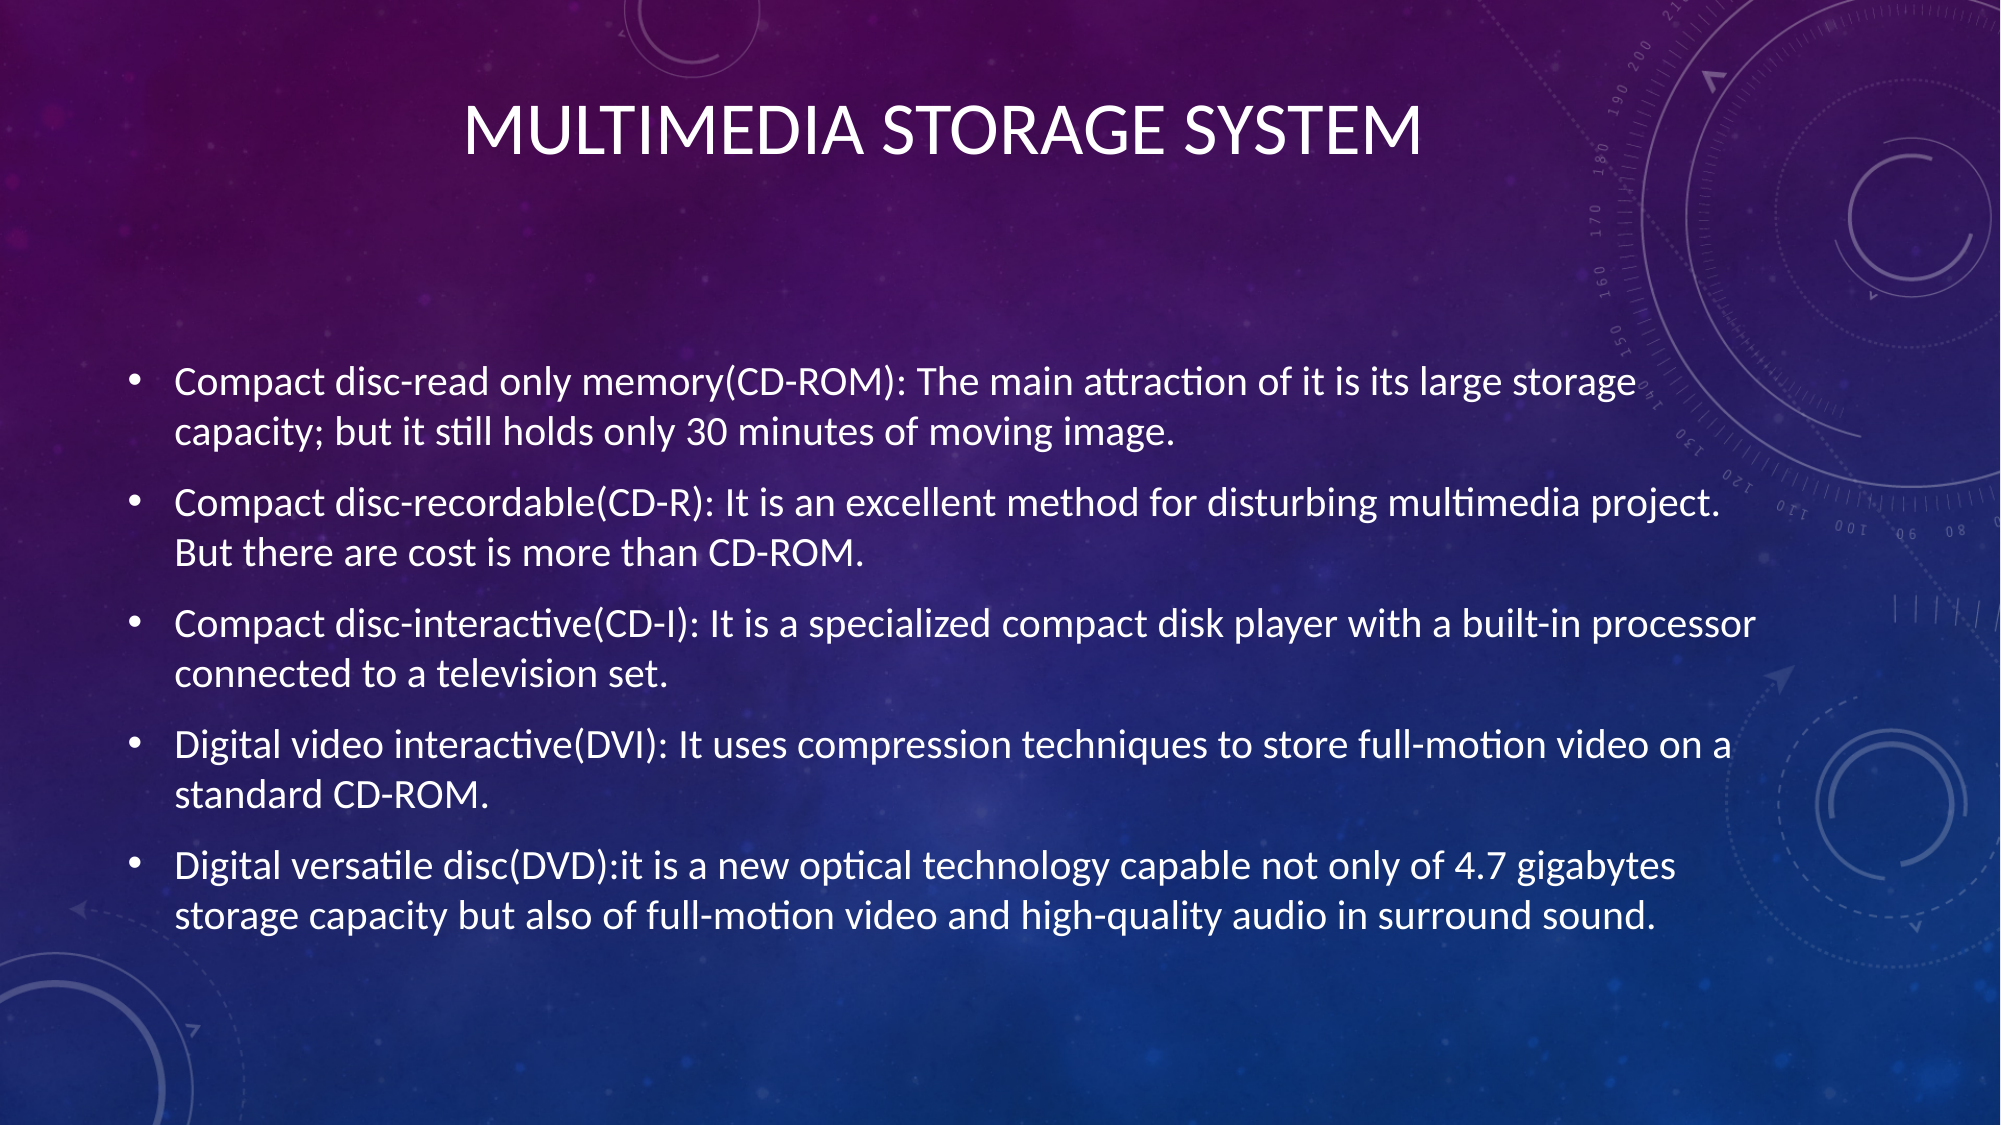

# Multimedia storage system
Compact disc-read only memory(CD-ROM): The main attraction of it is its large storage capacity; but it still holds only 30 minutes of moving image.
Compact disc-recordable(CD-R): It is an excellent method for disturbing multimedia project. But there are cost is more than CD-ROM.
Compact disc-interactive(CD-I): It is a specialized compact disk player with a built-in processor connected to a television set.
Digital video interactive(DVI): It uses compression techniques to store full-motion video on a standard CD-ROM.
Digital versatile disc(DVD):it is a new optical technology capable not only of 4.7 gigabytes storage capacity but also of full-motion video and high-quality audio in surround sound.